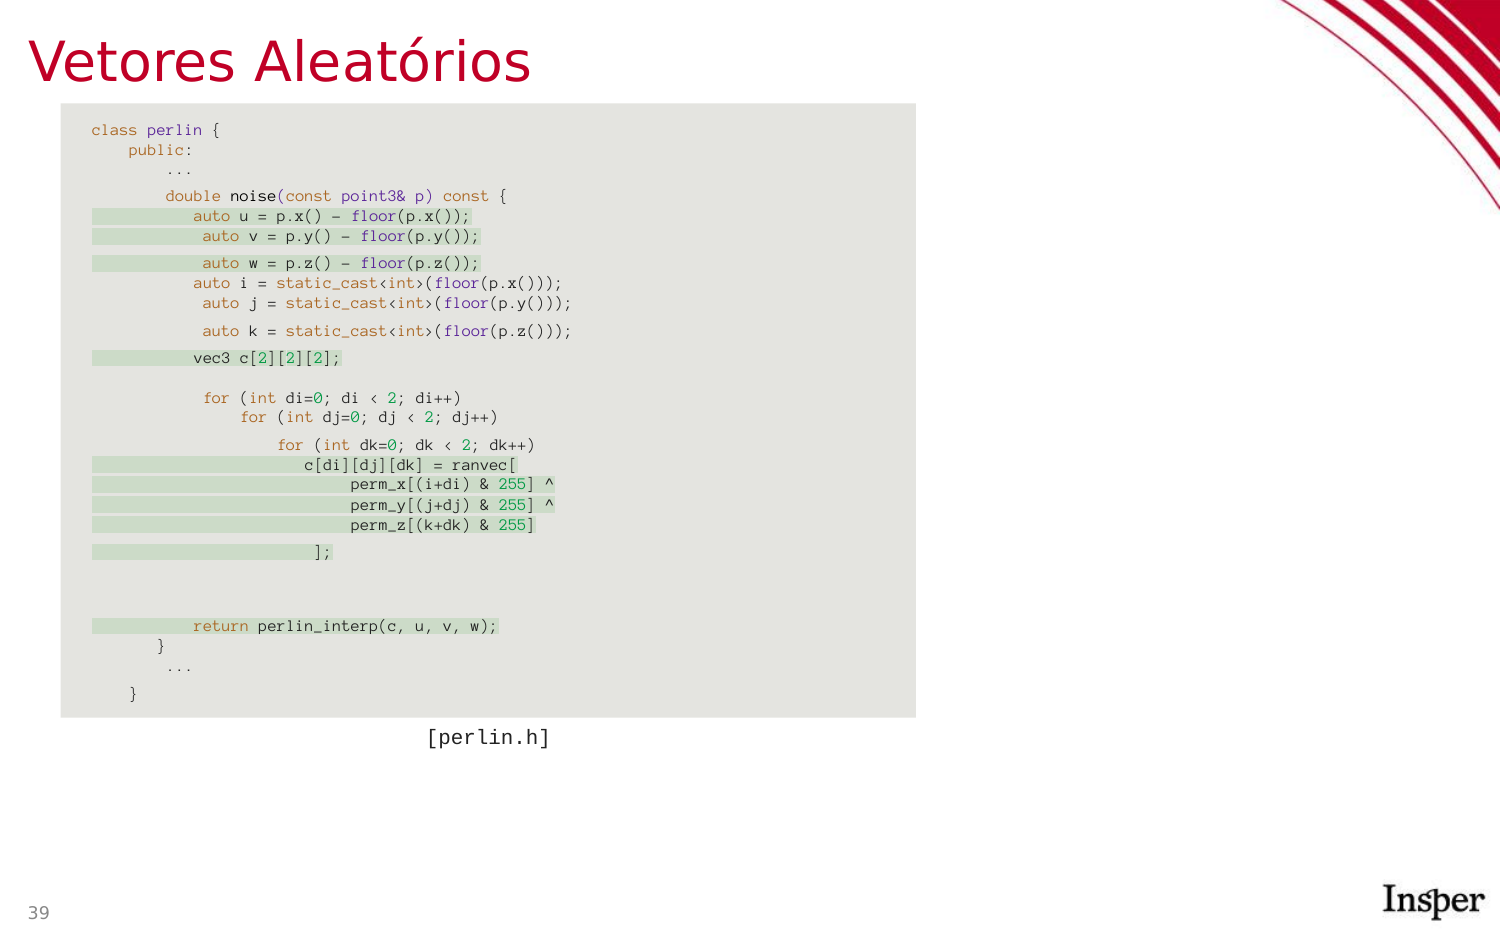

# Vetores Aleatórios
class perlin {
    public:
        ...
        double noise(const point3& p) const {
           auto u = p.x() - floor(p.x());
            auto v = p.y() - floor(p.y());
            auto w = p.z() - floor(p.z());
           auto i = static_cast<int>(floor(p.x()));
            auto j = static_cast<int>(floor(p.y()));
            auto k = static_cast<int>(floor(p.z()));
           vec3 c[2][2][2];

            for (int di=0; di < 2; di++)
                for (int dj=0; dj < 2; dj++)
                    for (int dk=0; dk < 2; dk++)
                       c[di][dj][dk] = ranvec[
                            perm_x[(i+di) & 255] ^
                            perm_y[(j+dj) & 255] ^
                            perm_z[(k+dk) & 255]
                        ];

           return perlin_interp(c, u, v, w);
       }
        ...
    }
[perlin.h]
39